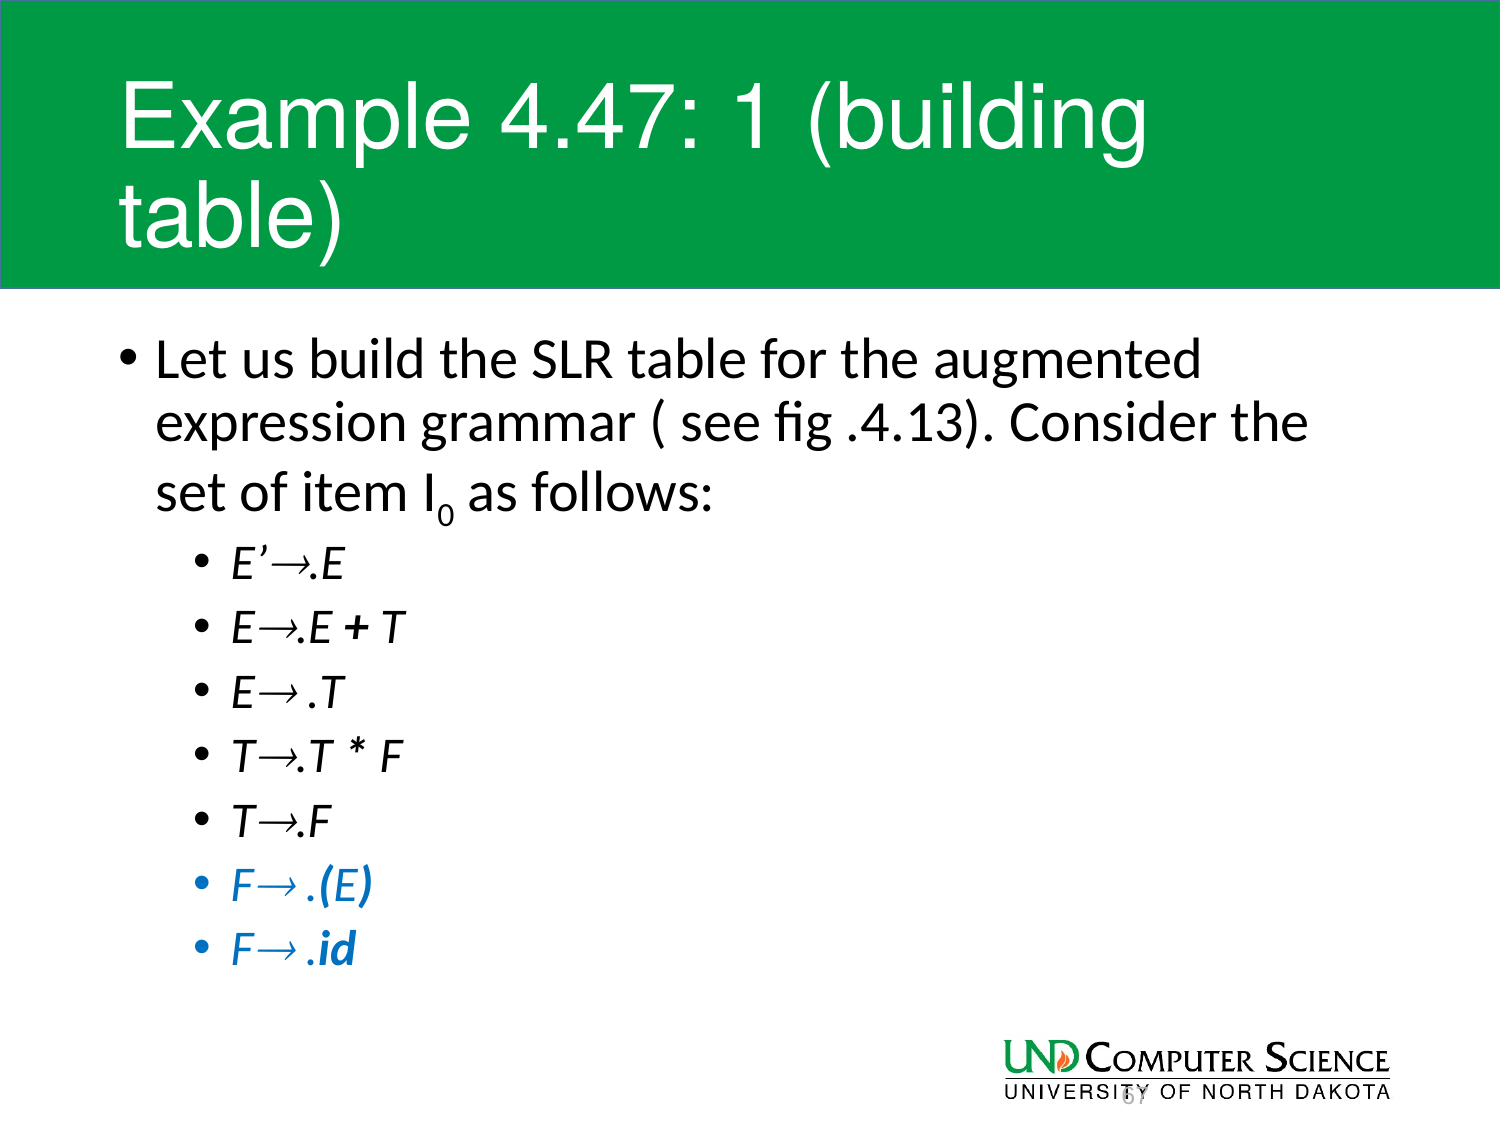

# Example 4.47: 1 (building table)
Let us build the SLR table for the augmented expression grammar ( see fig .4.13). Consider the set of item I0 as follows:
E’→.E
E→.E + T
E→ .T
T→.T * F
T→.F
F→ .(E)
F→ .id

67